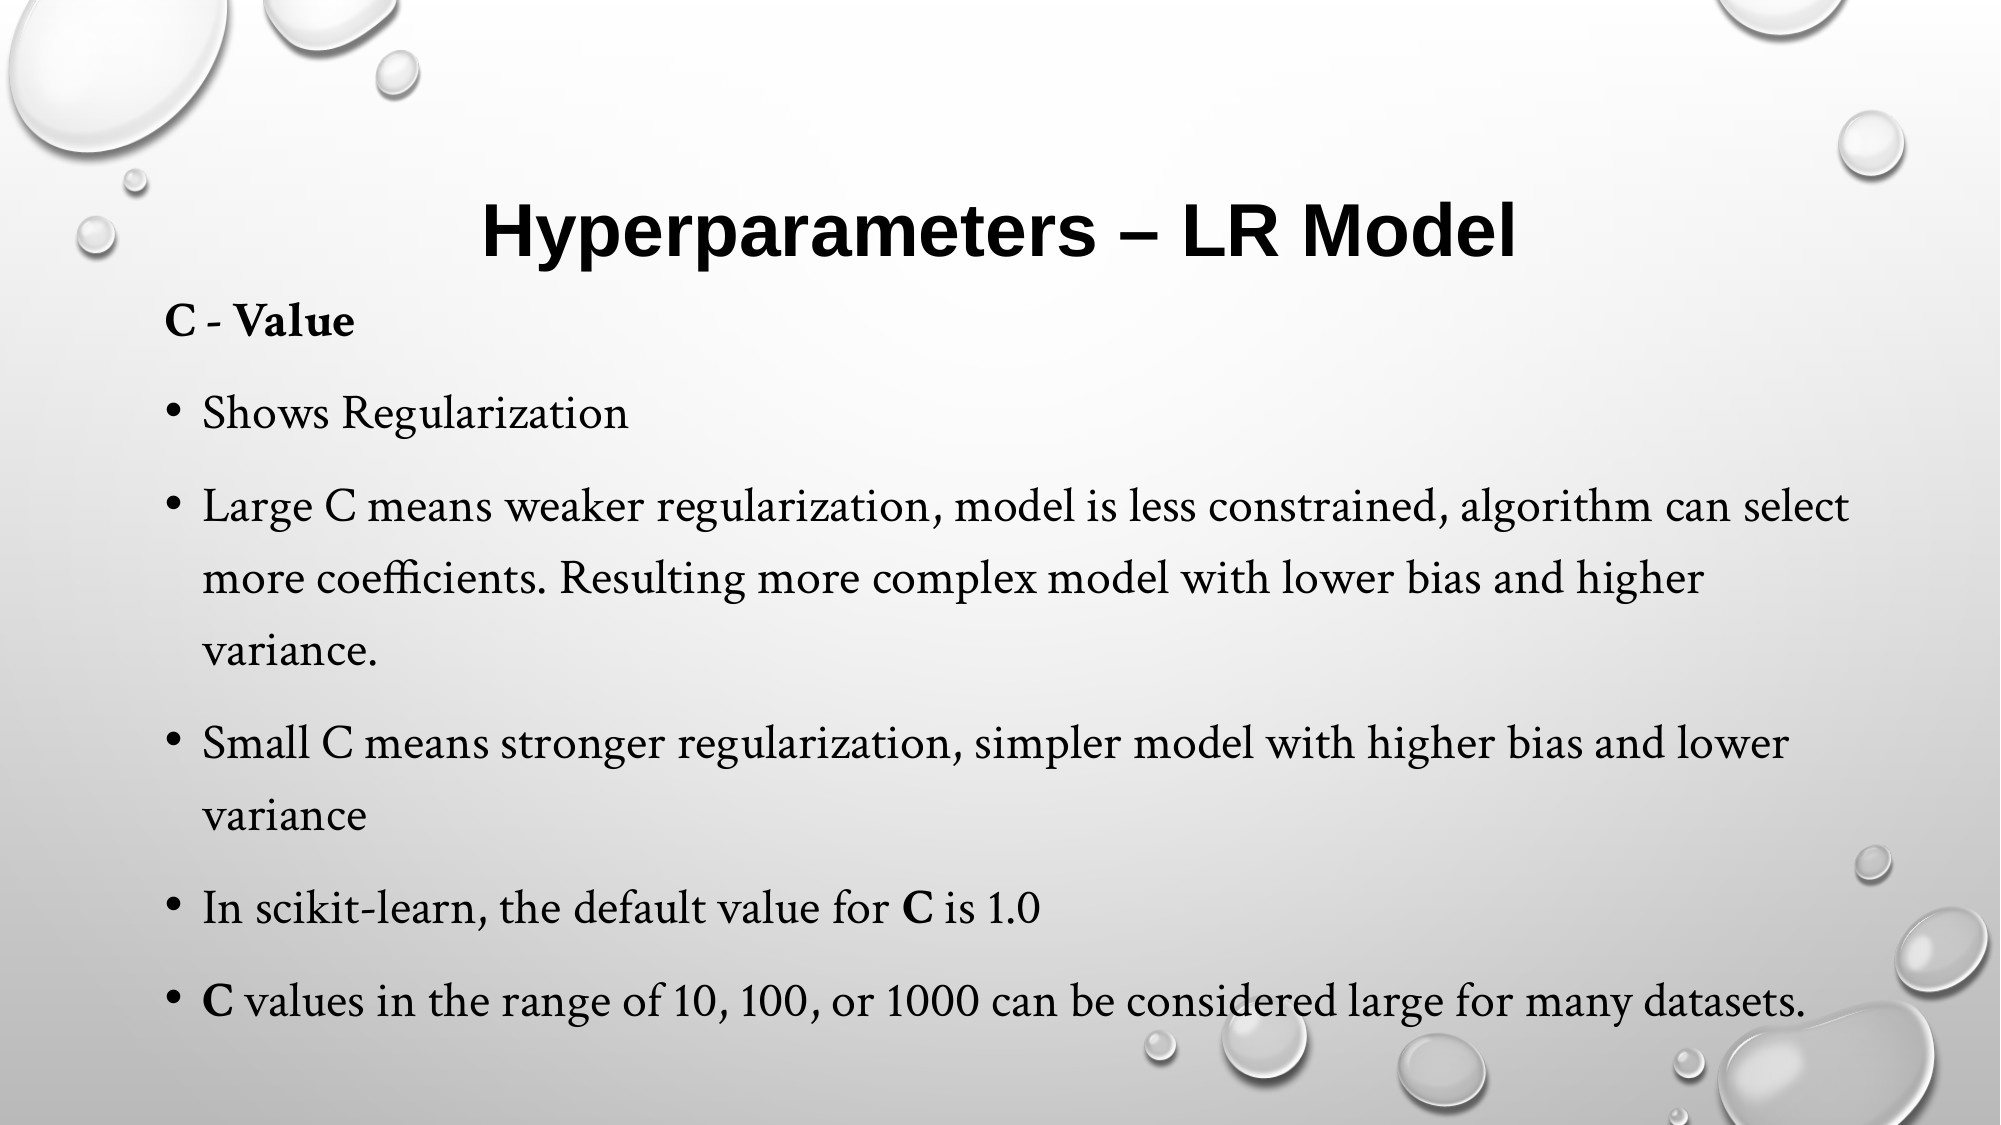

# Hyperparameters – LR Model
C - Value
Shows Regularization
Large C means weaker regularization, model is less constrained, algorithm can select more coefficients. Resulting more complex model with lower bias and higher variance.
Small C means stronger regularization, simpler model with higher bias and lower variance
In scikit-learn, the default value for C is 1.0
C values in the range of 10, 100, or 1000 can be considered large for many datasets.